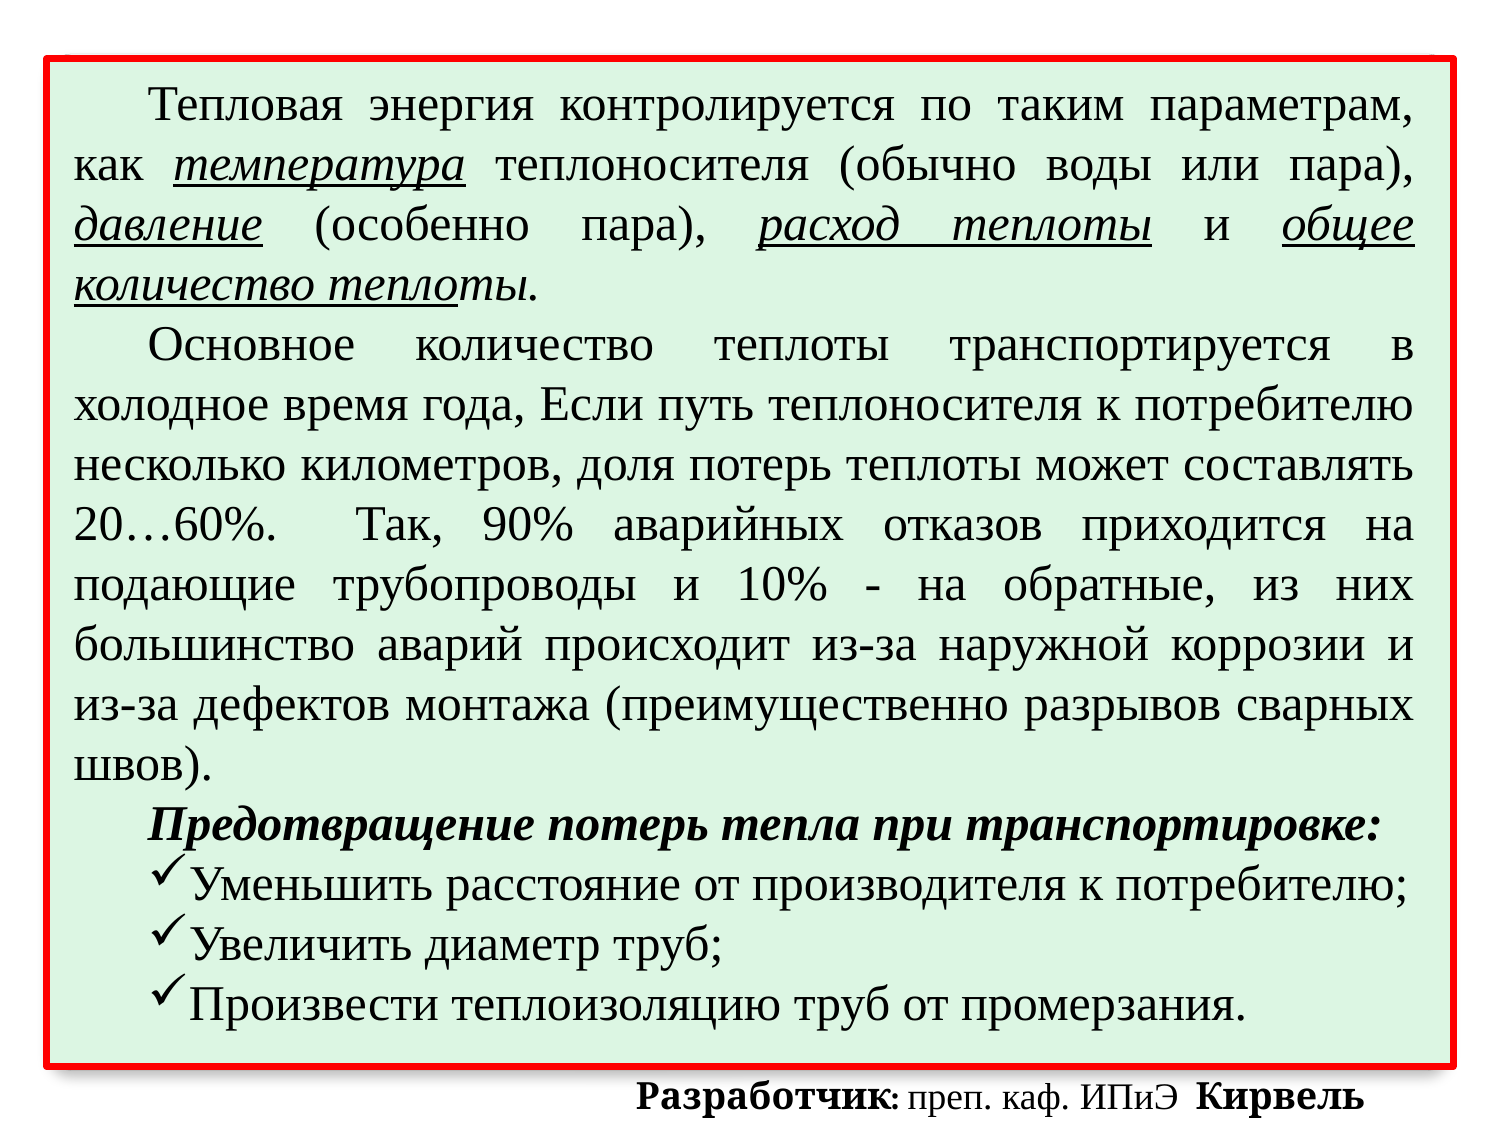

Тепловая энергия контролируется по таким параметрам, как температура теплоносителя (обычно воды или пара), давление (особенно пара), расход теплоты и общее количество теплоты.
Основное количество теплоты транспортируется в холодное время года, Если путь теплоносителя к потребителю несколько километров, доля потерь теплоты может составлять 20…60%.  Так, 90% аварийных отказов приходится на подающие трубопроводы и 10% - на обратные, из них большинство аварий происходит из-за наружной коррозии и из-за дефектов монтажа (преимущественно разрывов сварных швов).
Предотвращение потерь тепла при транспортировке:
Уменьшить расстояние от производителя к потребителю;
Увеличить диаметр труб;
Произвести теплоизоляцию труб от промерзания.
Разработчик: преп. каф. ИПиЭ  Кирвель П.И.